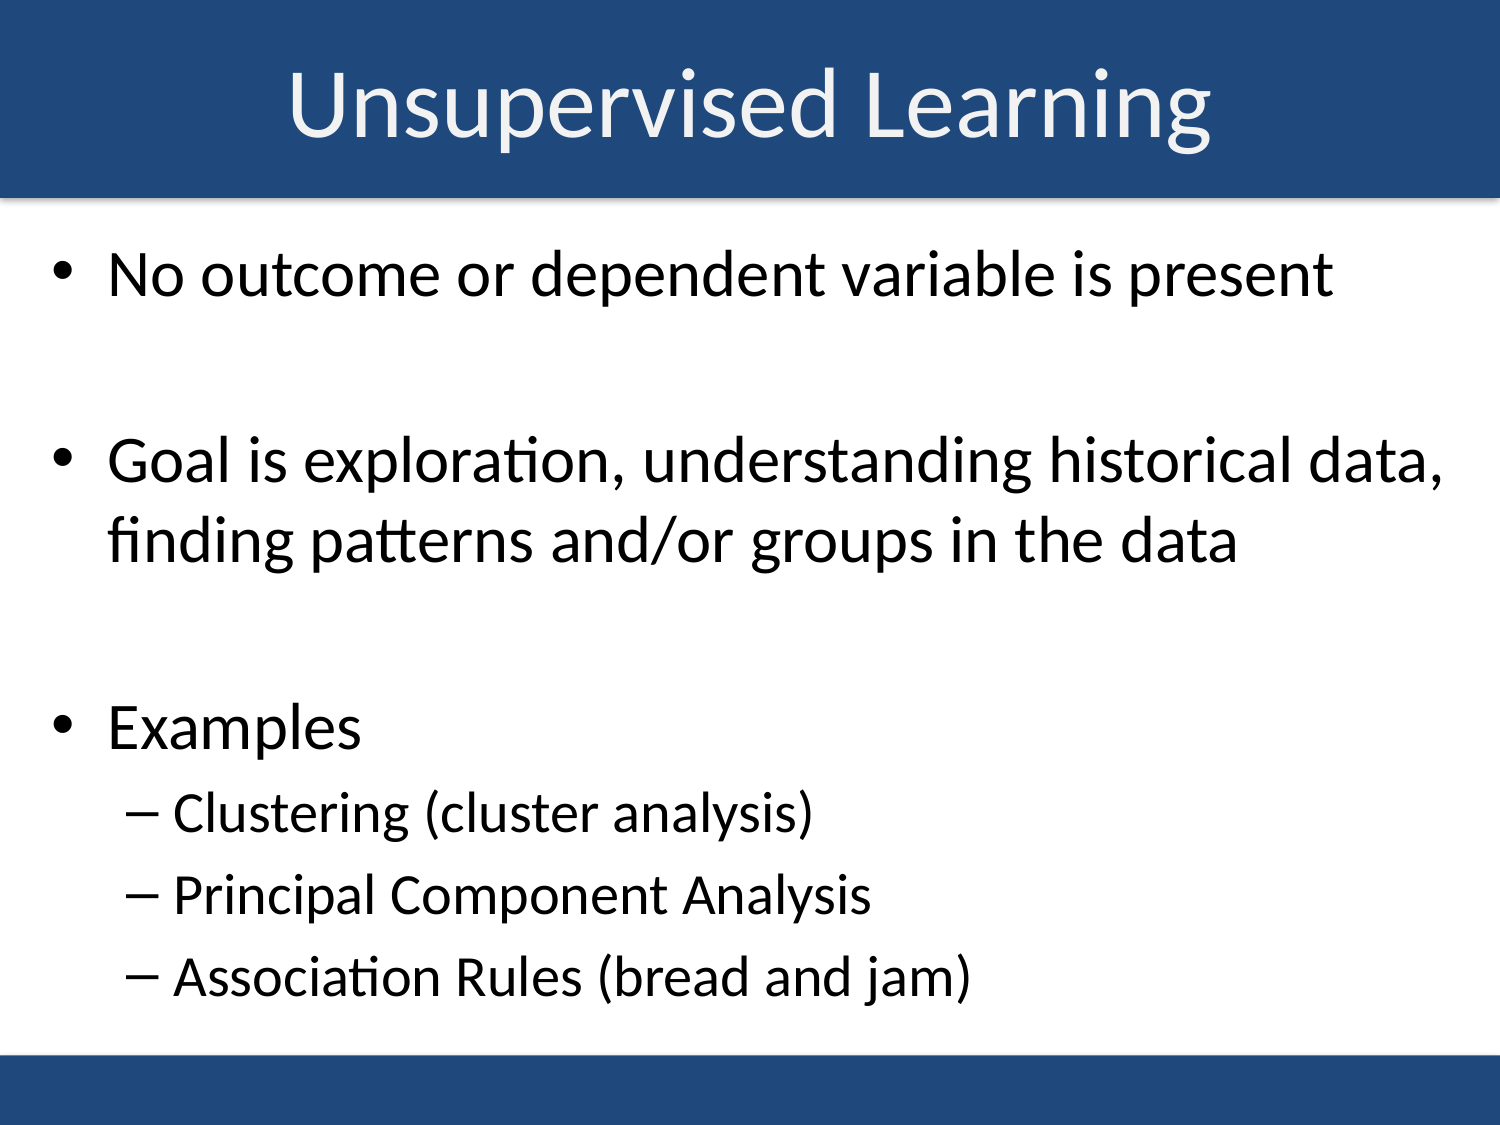

# Unsupervised Learning
No outcome or dependent variable is present

Goal is exploration, understanding historical data, finding patterns and/or groups in the data

Examples
Clustering (cluster analysis)
Principal Component Analysis
Association Rules (bread and jam)